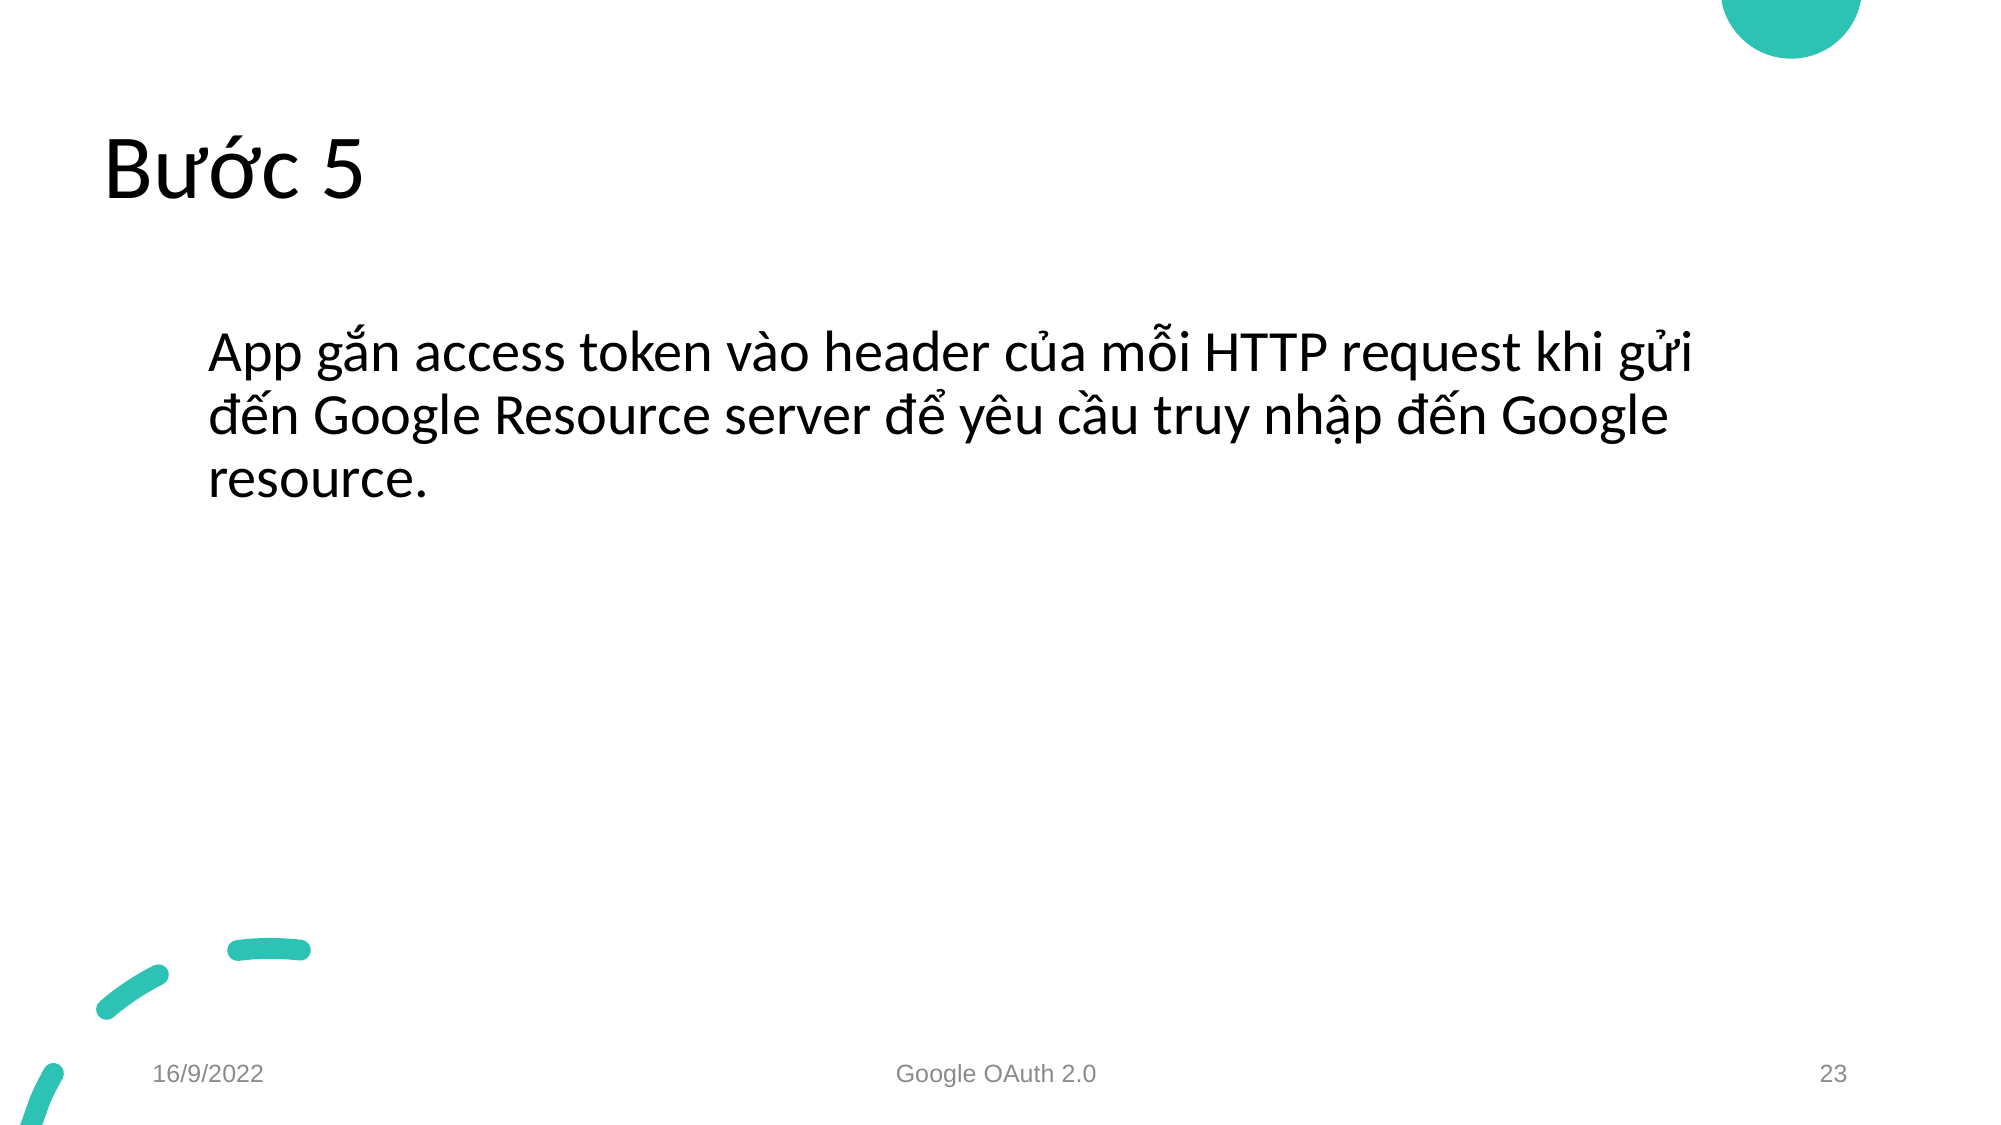

# Bước 5
App gắn access token vào header của mỗi HTTP request khi gửi đến Google Resource server để yêu cầu truy nhập đến Google resource.

16/9/2022
Google OAuth 2.0
23